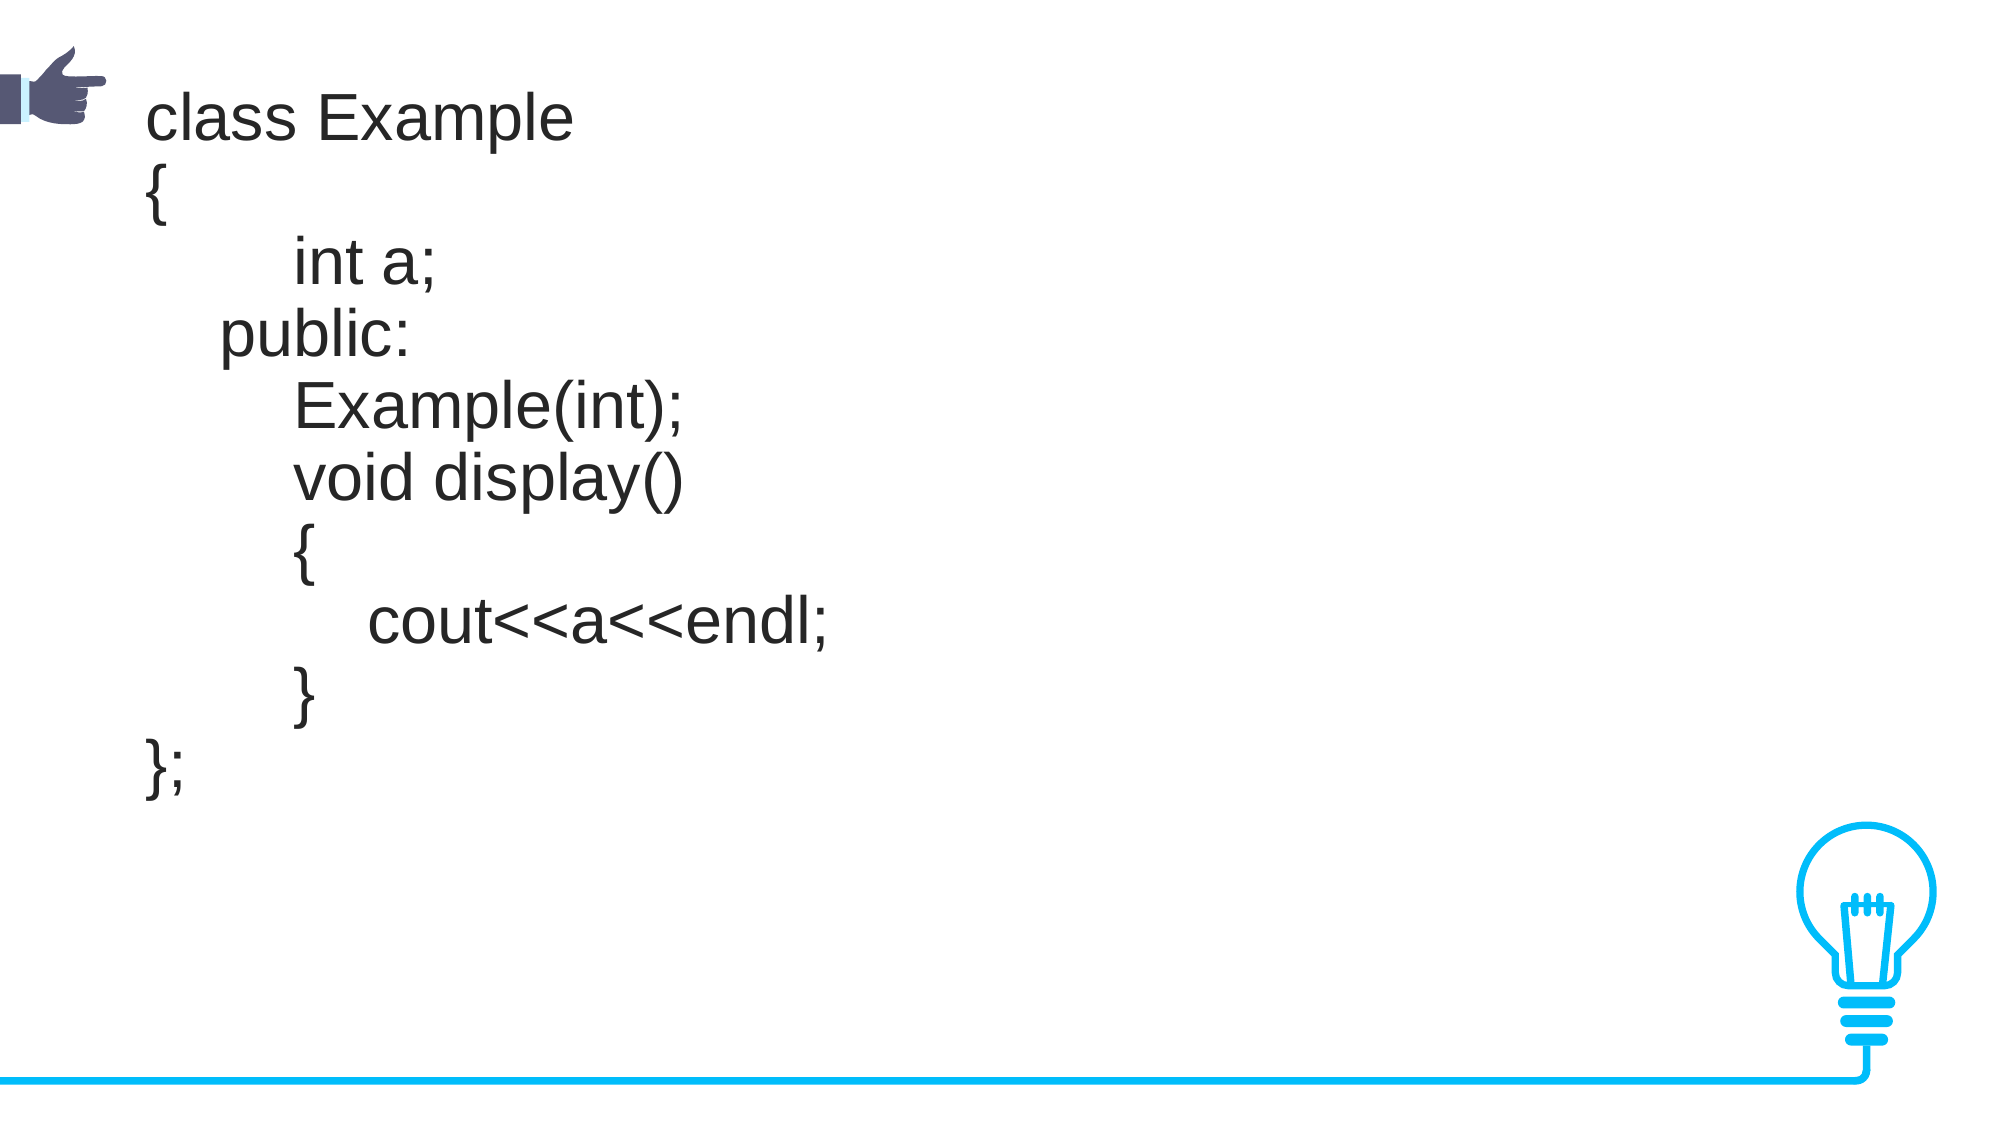

class Example
{
        int a;
    public:
        Example(int);
        void display()
        {
            cout<<a<<endl;
        }
};